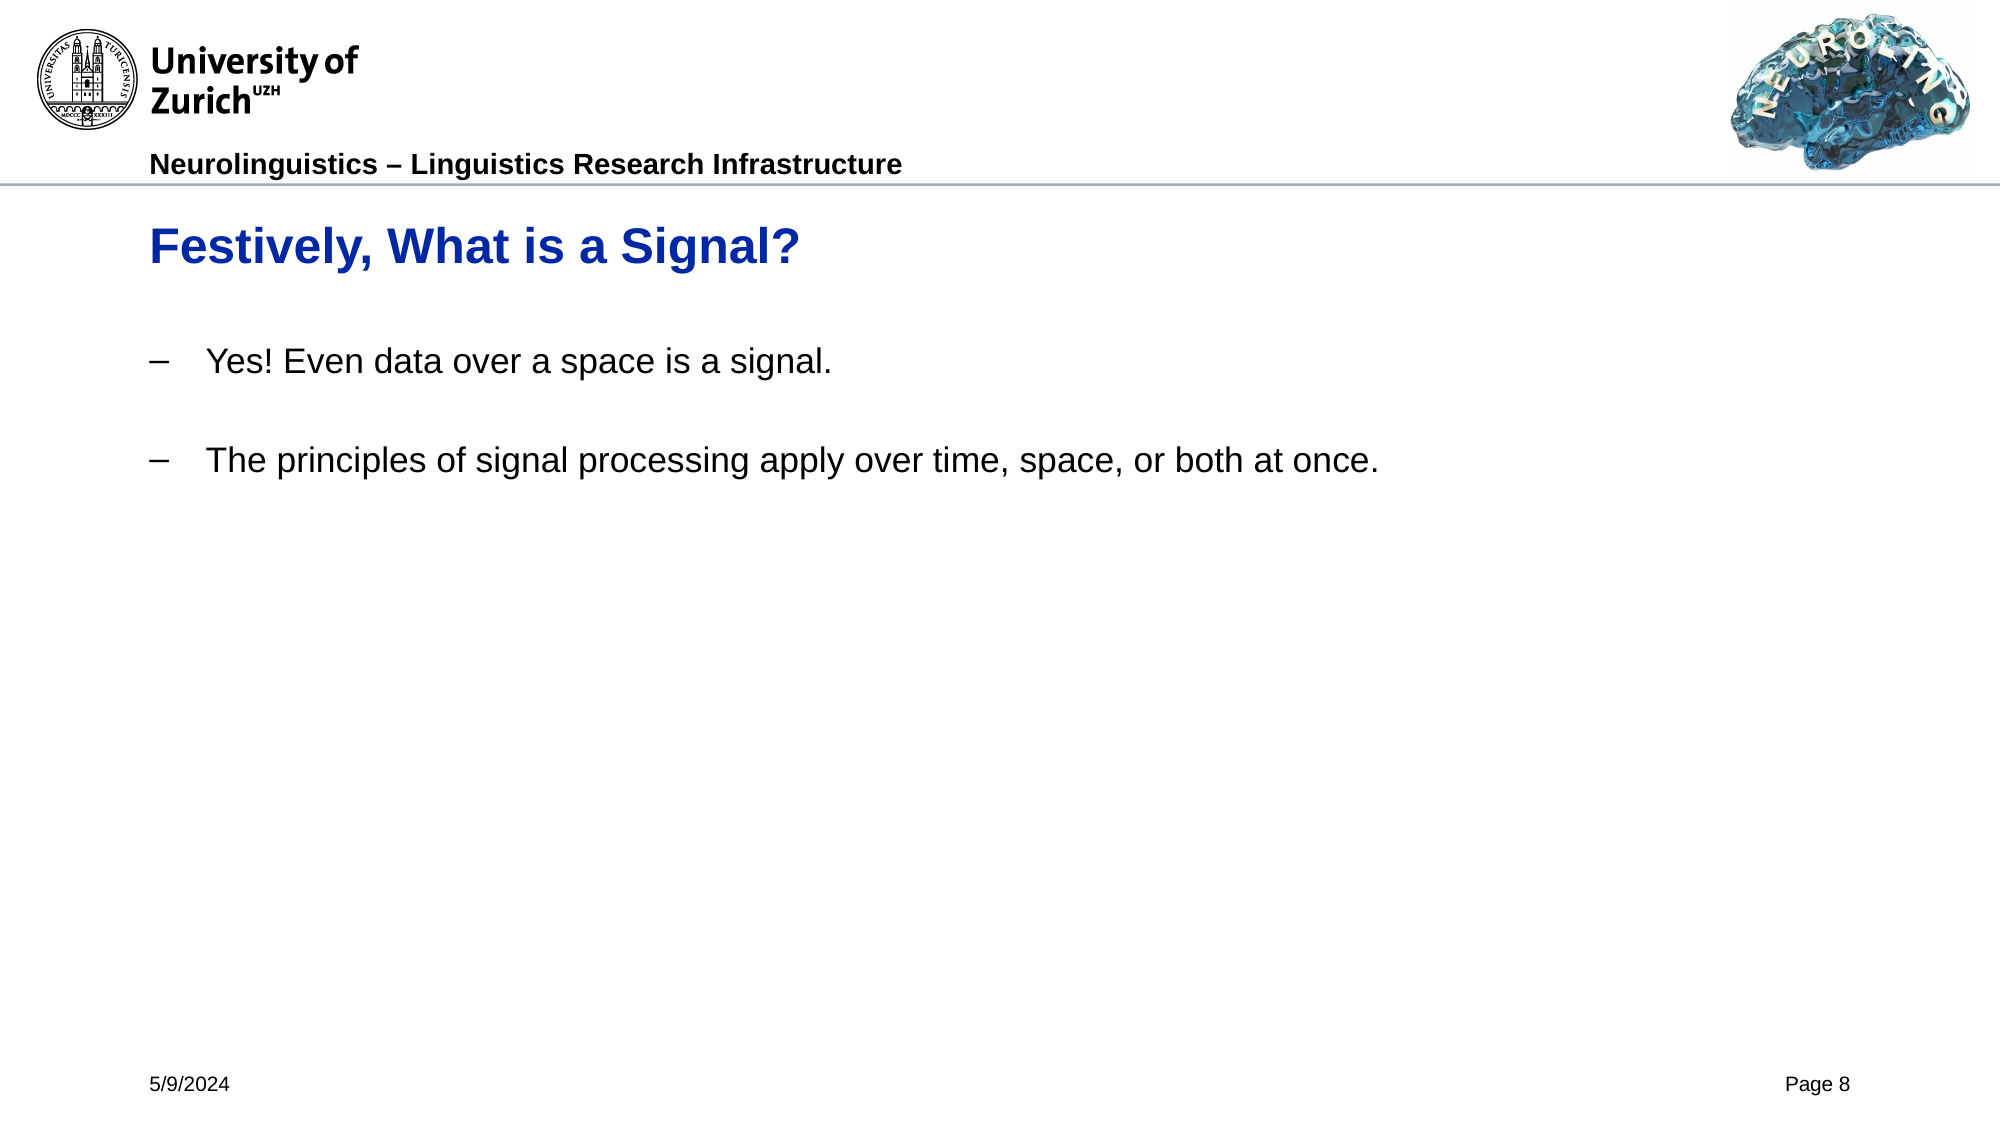

# Festively, What is a Signal?
Yes! Even data over a space is a signal.
The principles of signal processing apply over time, space, or both at once.

5/9/2024
Page 8